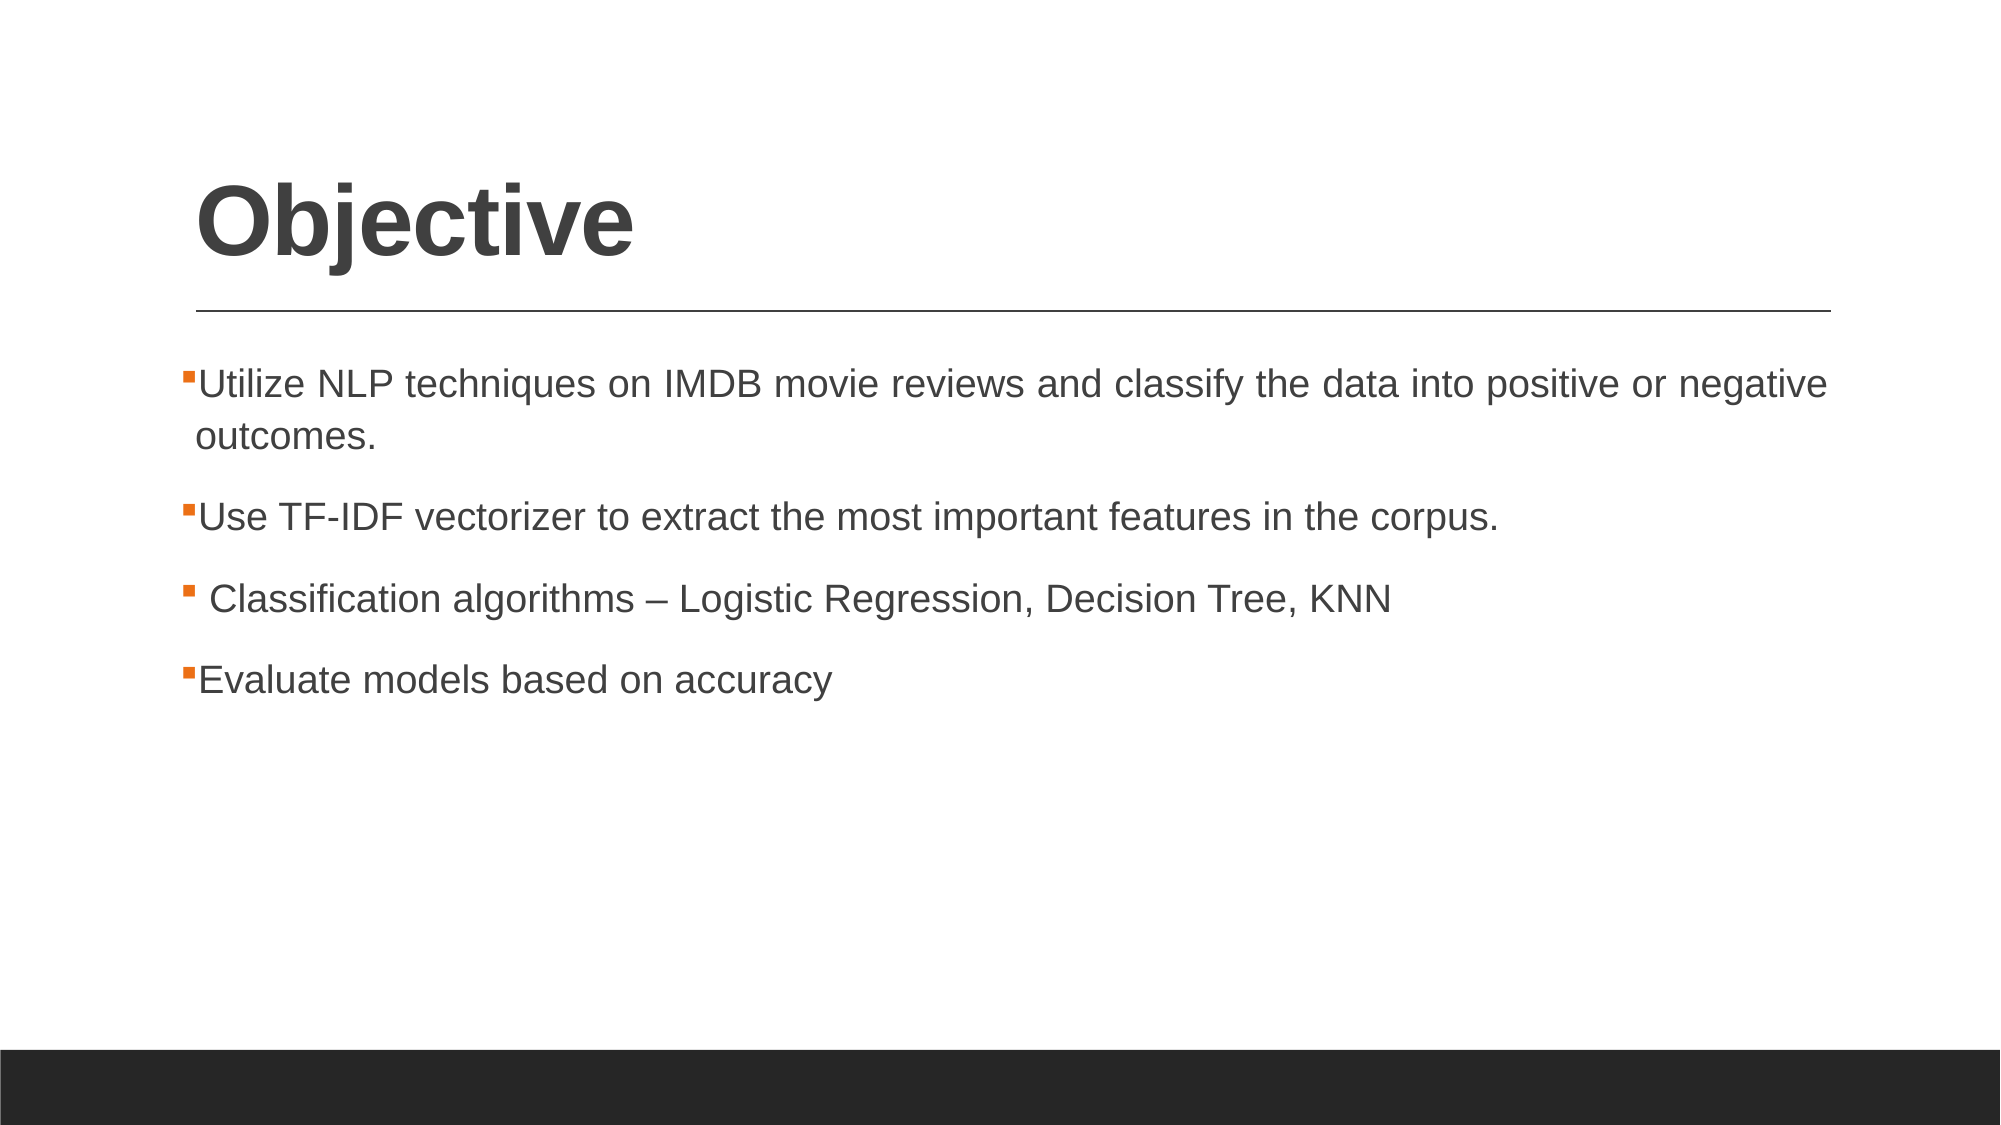

# Objective
Utilize NLP techniques on IMDB movie reviews and classify the data into positive or negative outcomes.
Use TF-IDF vectorizer to extract the most important features in the corpus.
 Classification algorithms – Logistic Regression, Decision Tree, KNN
Evaluate models based on accuracy